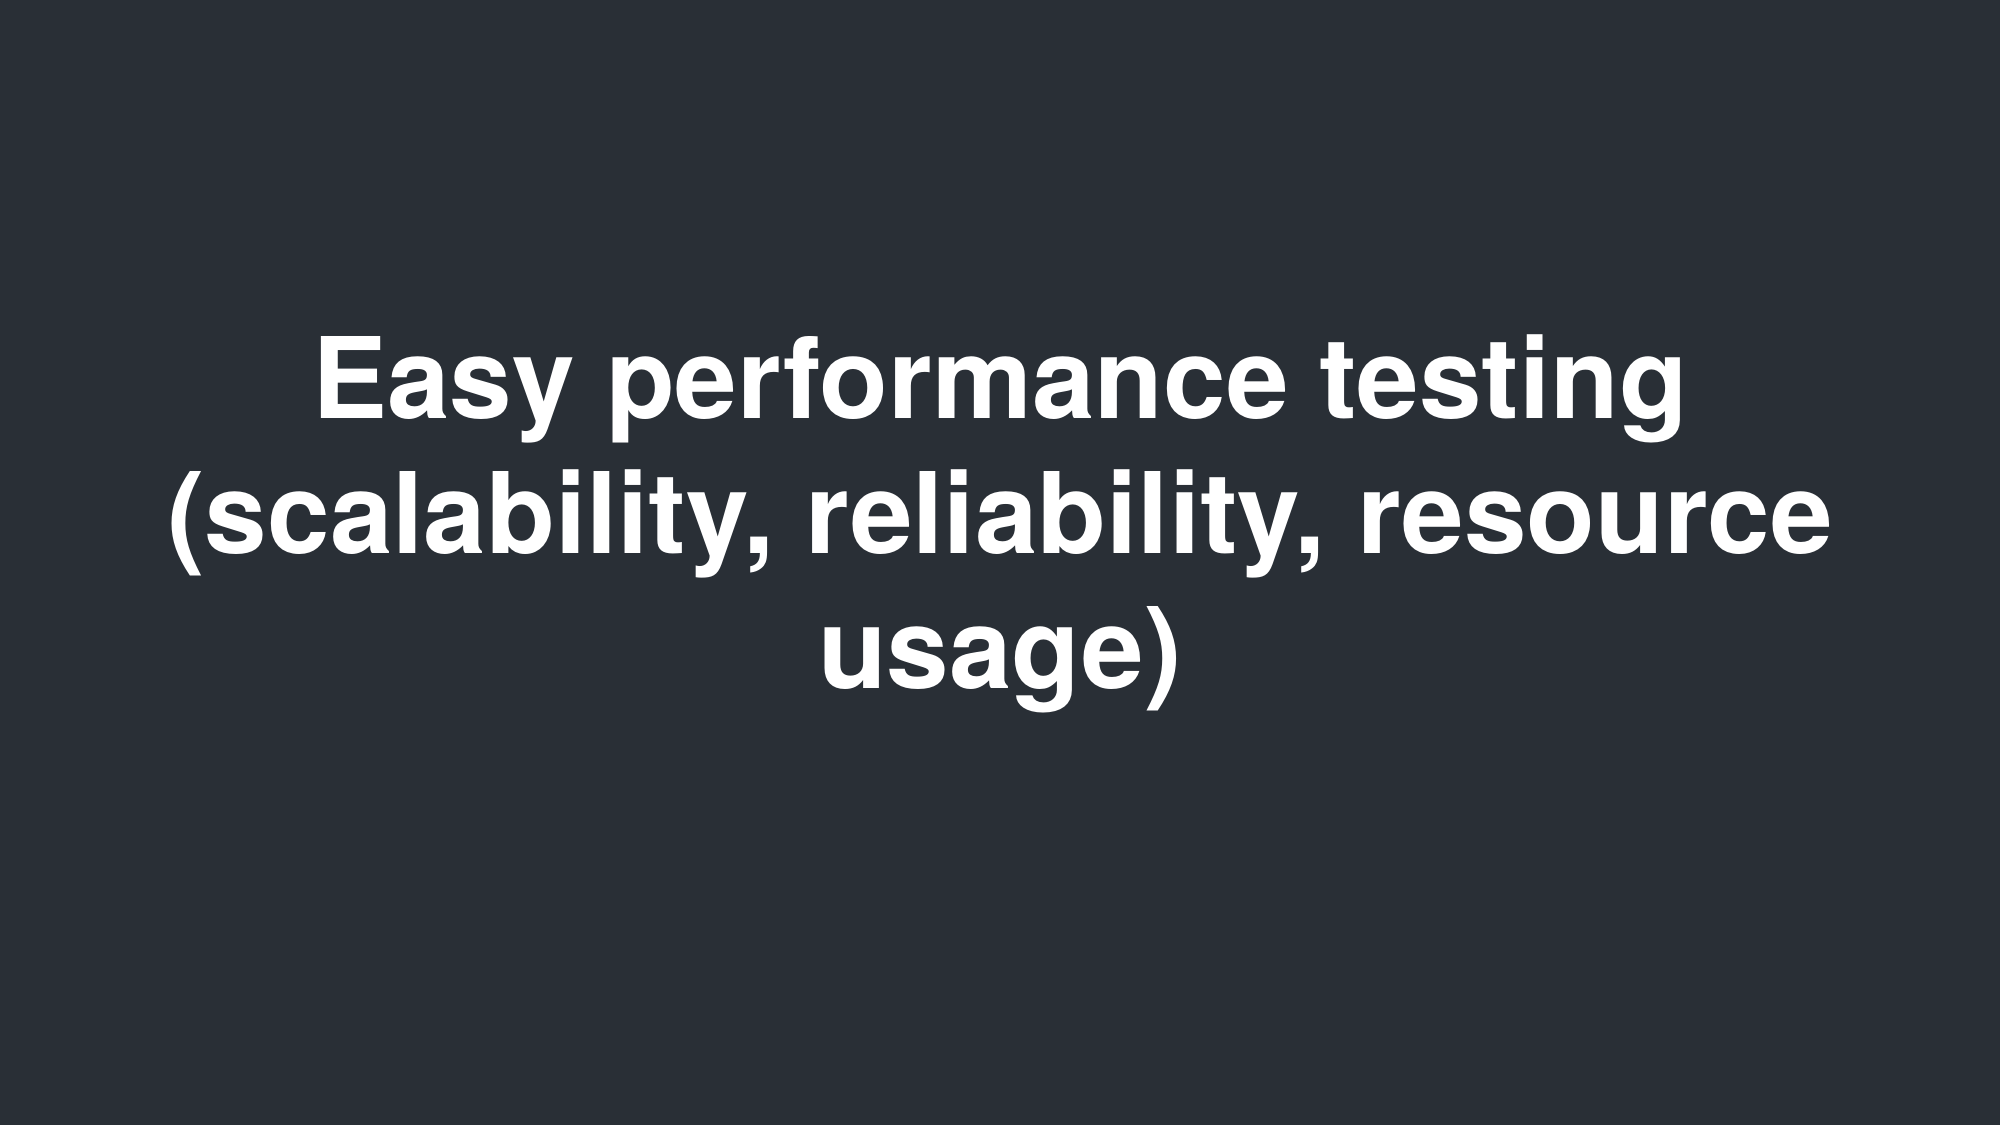

Easy performance testing (scalability, reliability, resource usage)